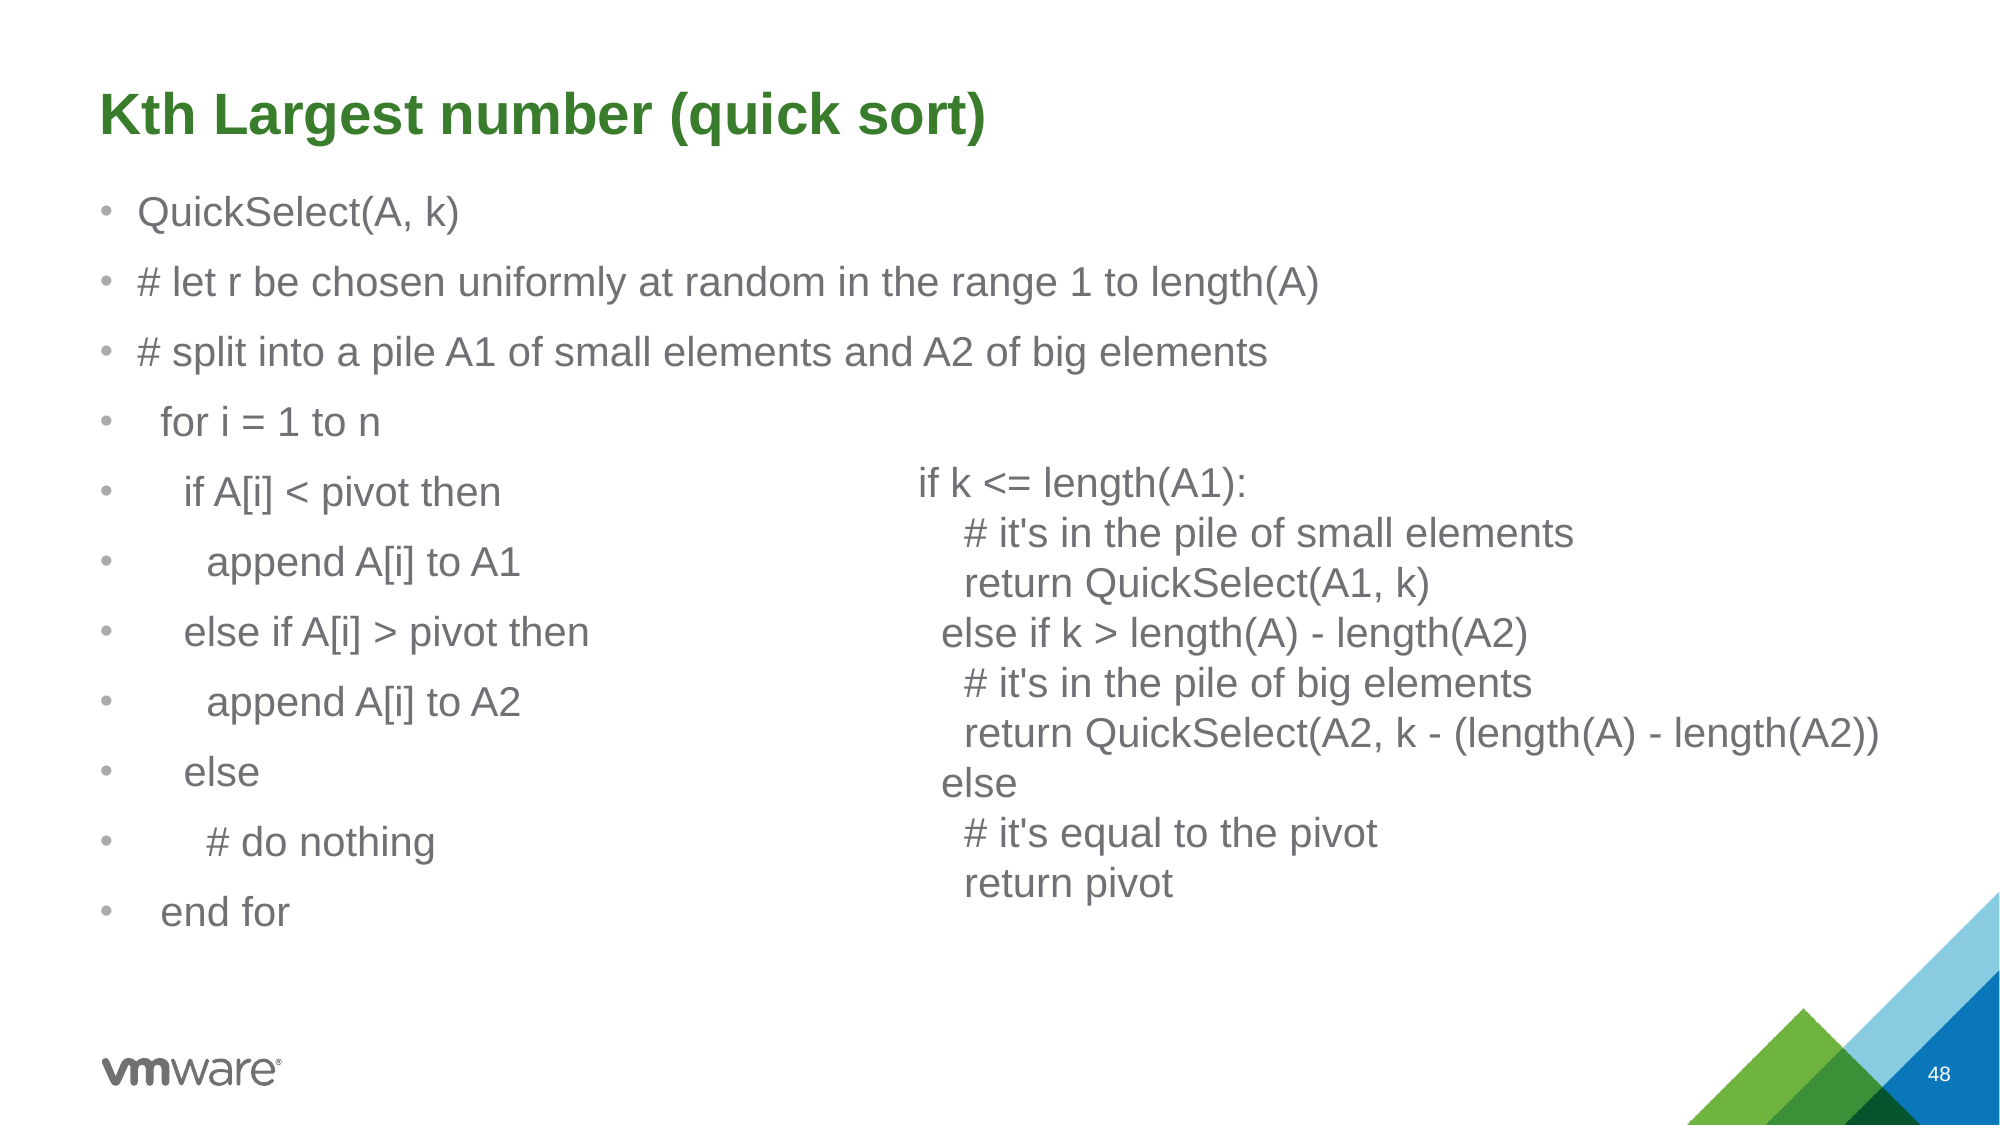

# Kth Largest number (quick sort)
QuickSelect(A, k)
# let r be chosen uniformly at random in the range 1 to length(A)
# split into a pile A1 of small elements and A2 of big elements
  for i = 1 to n
    if A[i] < pivot then
      append A[i] to A1
    else if A[i] > pivot then
      append A[i] to A2
    else
      # do nothing
  end for
if k <= length(A1):
    # it's in the pile of small elements
    return QuickSelect(A1, k)
  else if k > length(A) - length(A2)
    # it's in the pile of big elements
    return QuickSelect(A2, k - (length(A) - length(A2))
  else
    # it's equal to the pivot
    return pivot
48